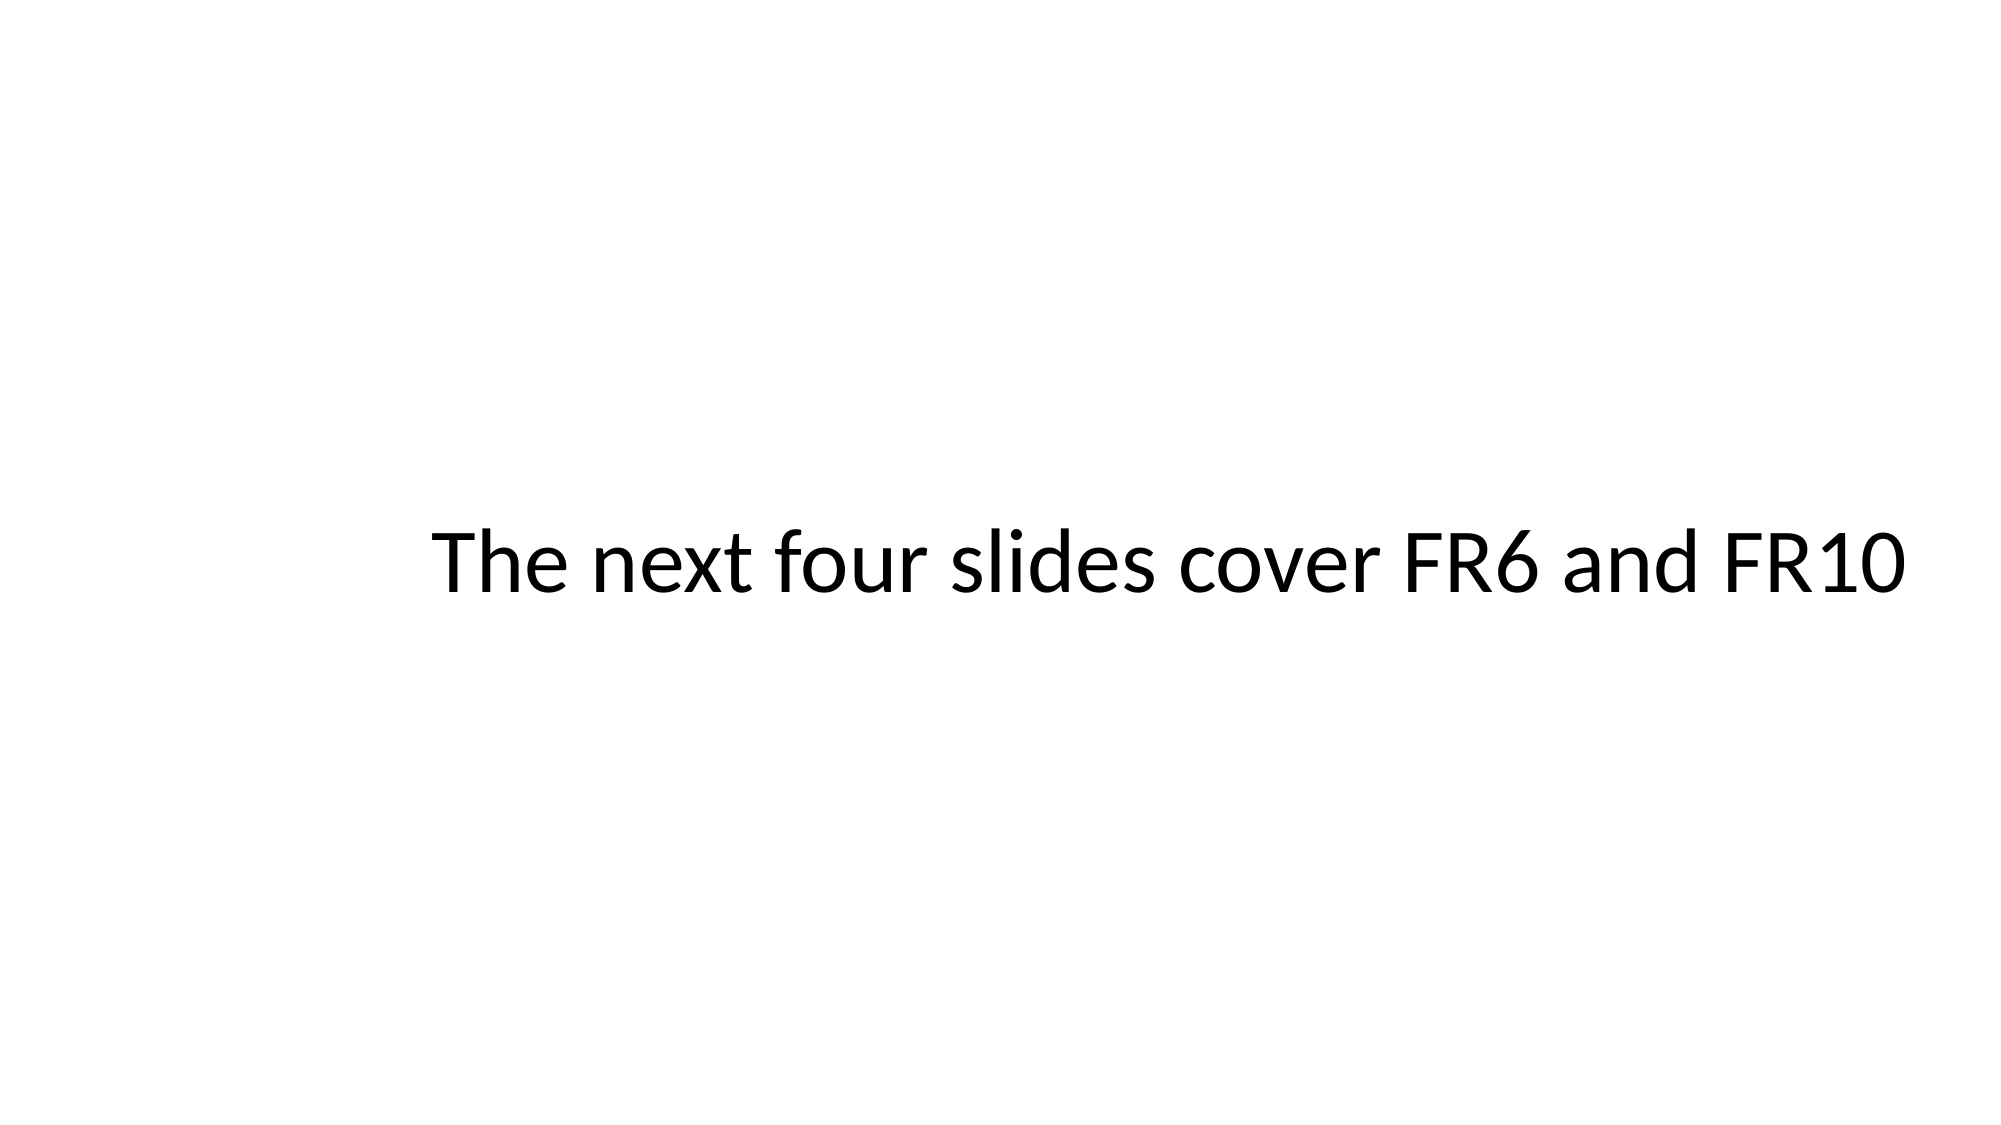

# The next four slides cover FR6 and FR10